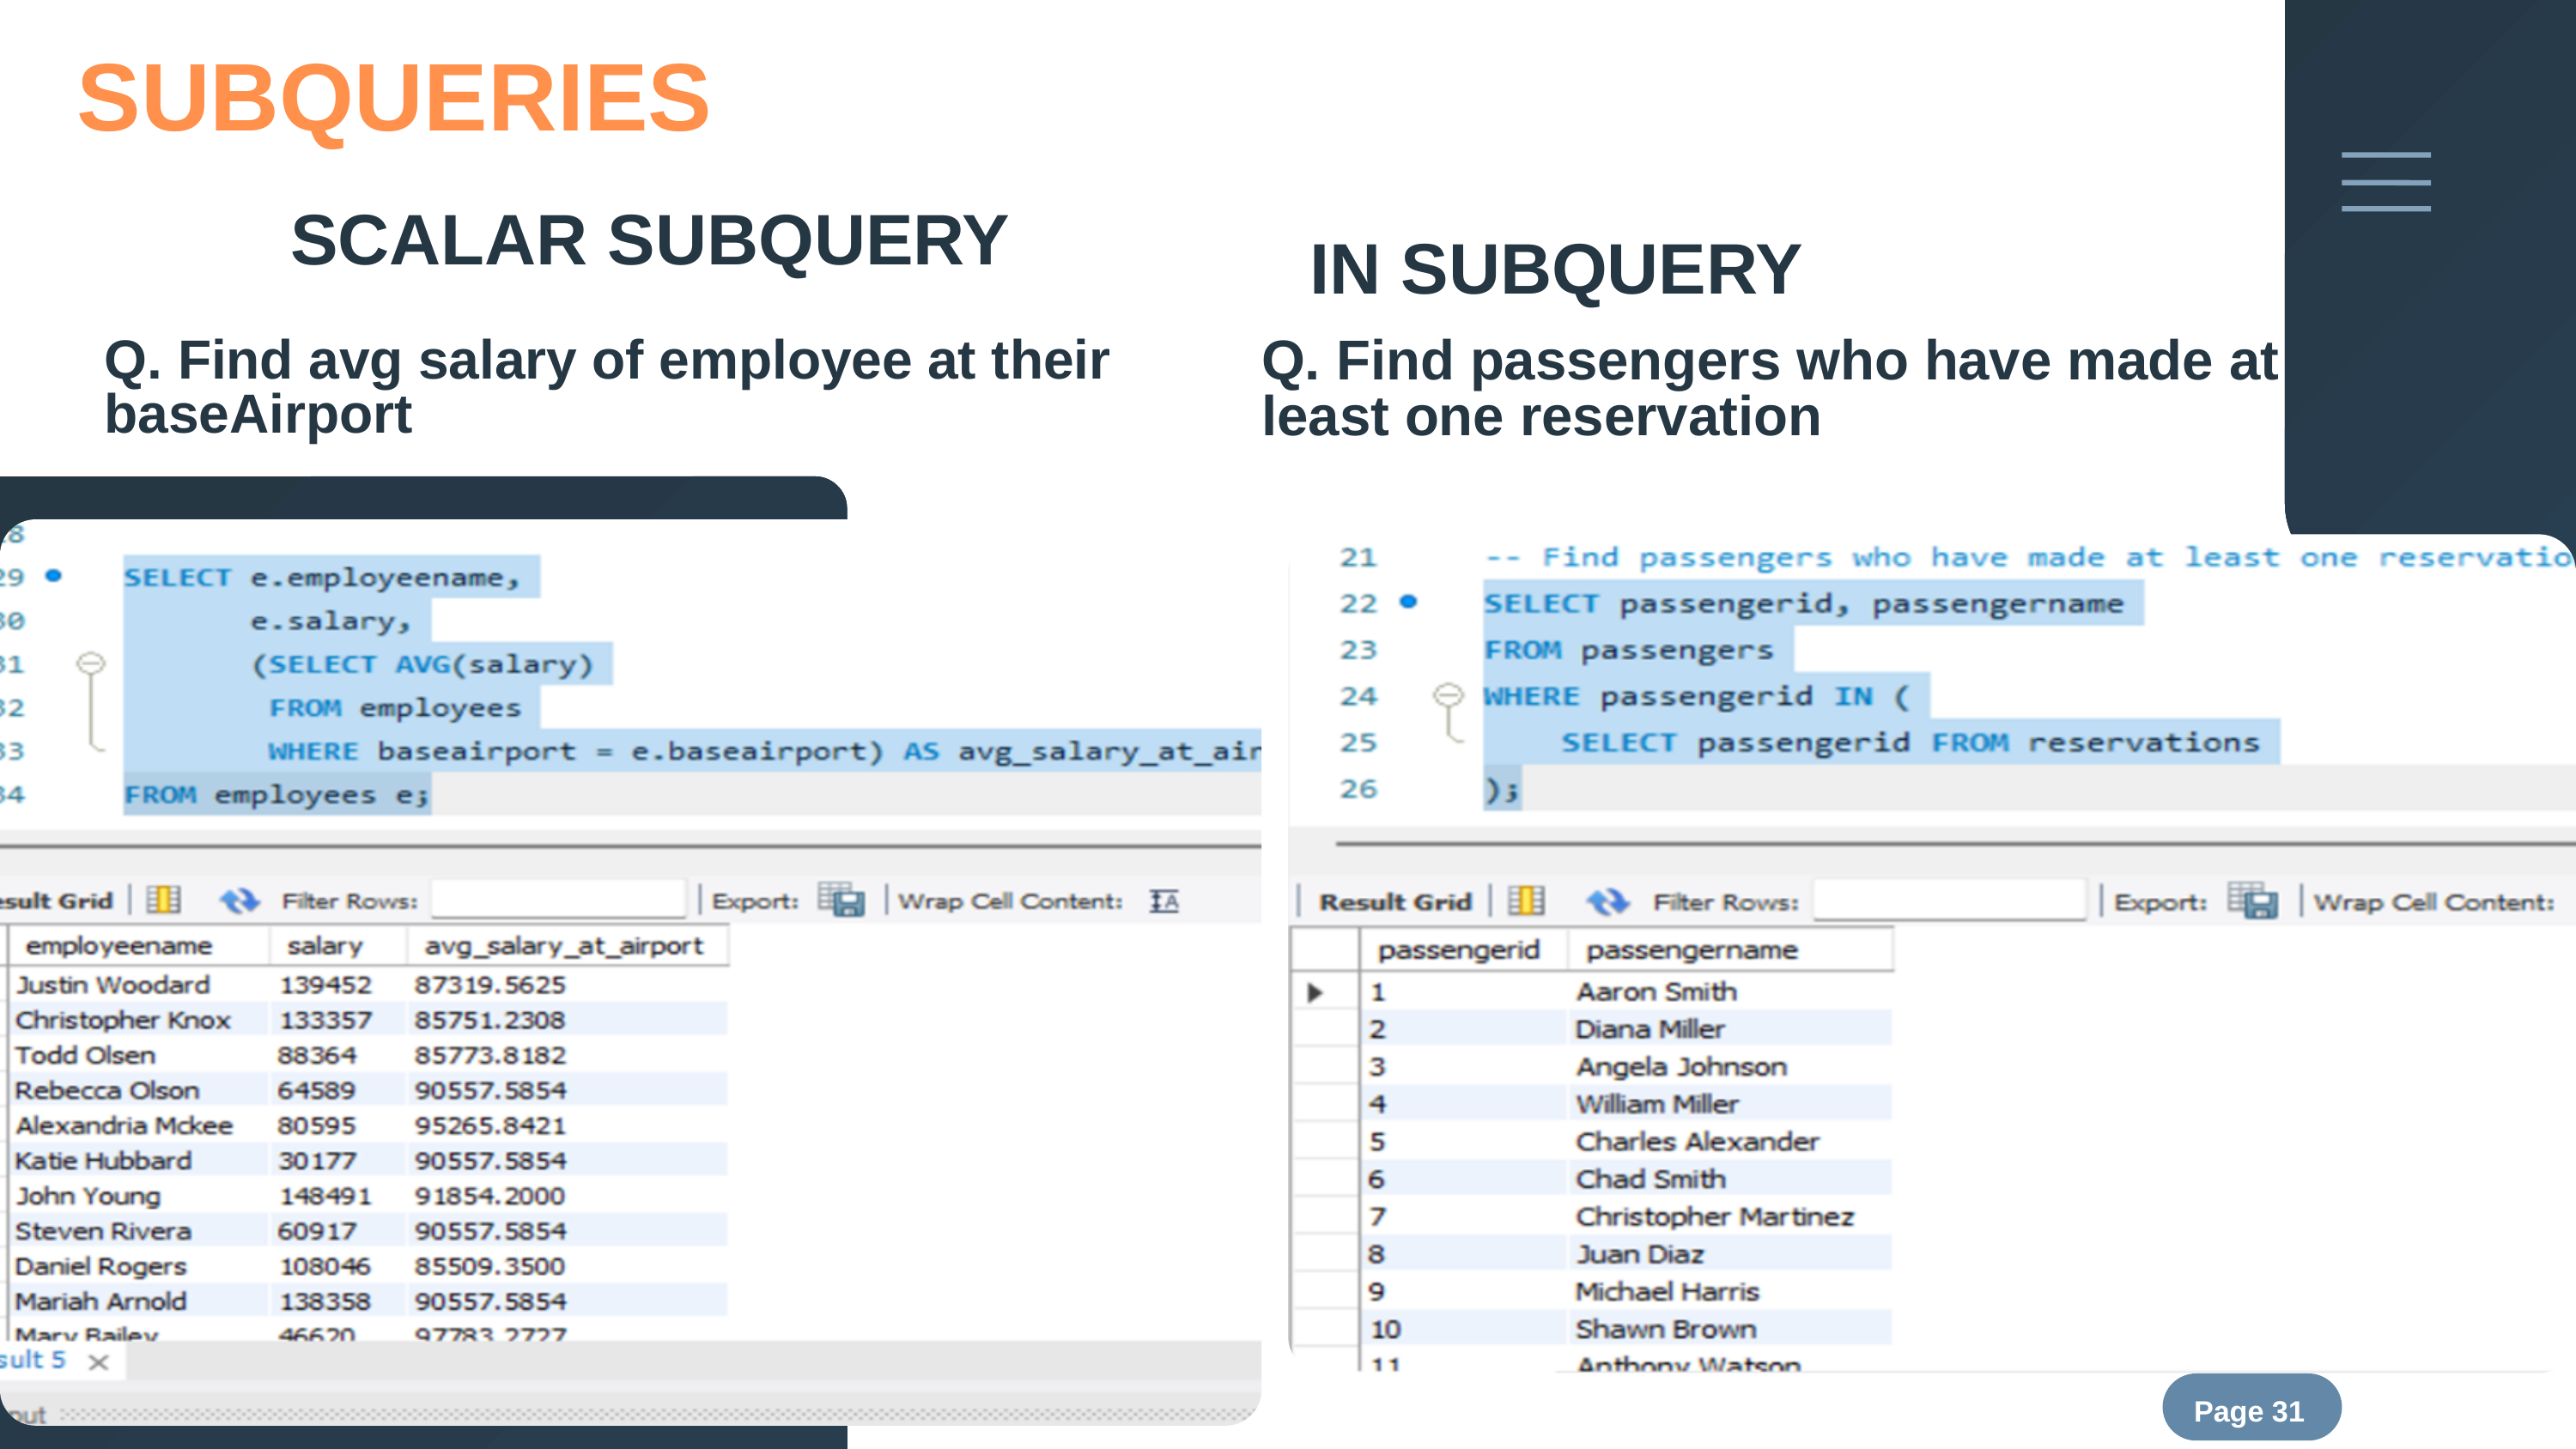

SUBQUERIES

SCALAR SUBQUERY

IN SUBQUERY
Q. Find avg salary of employee at their baseAirport
Q. Find passengers who have made at least one reservation

Page 31